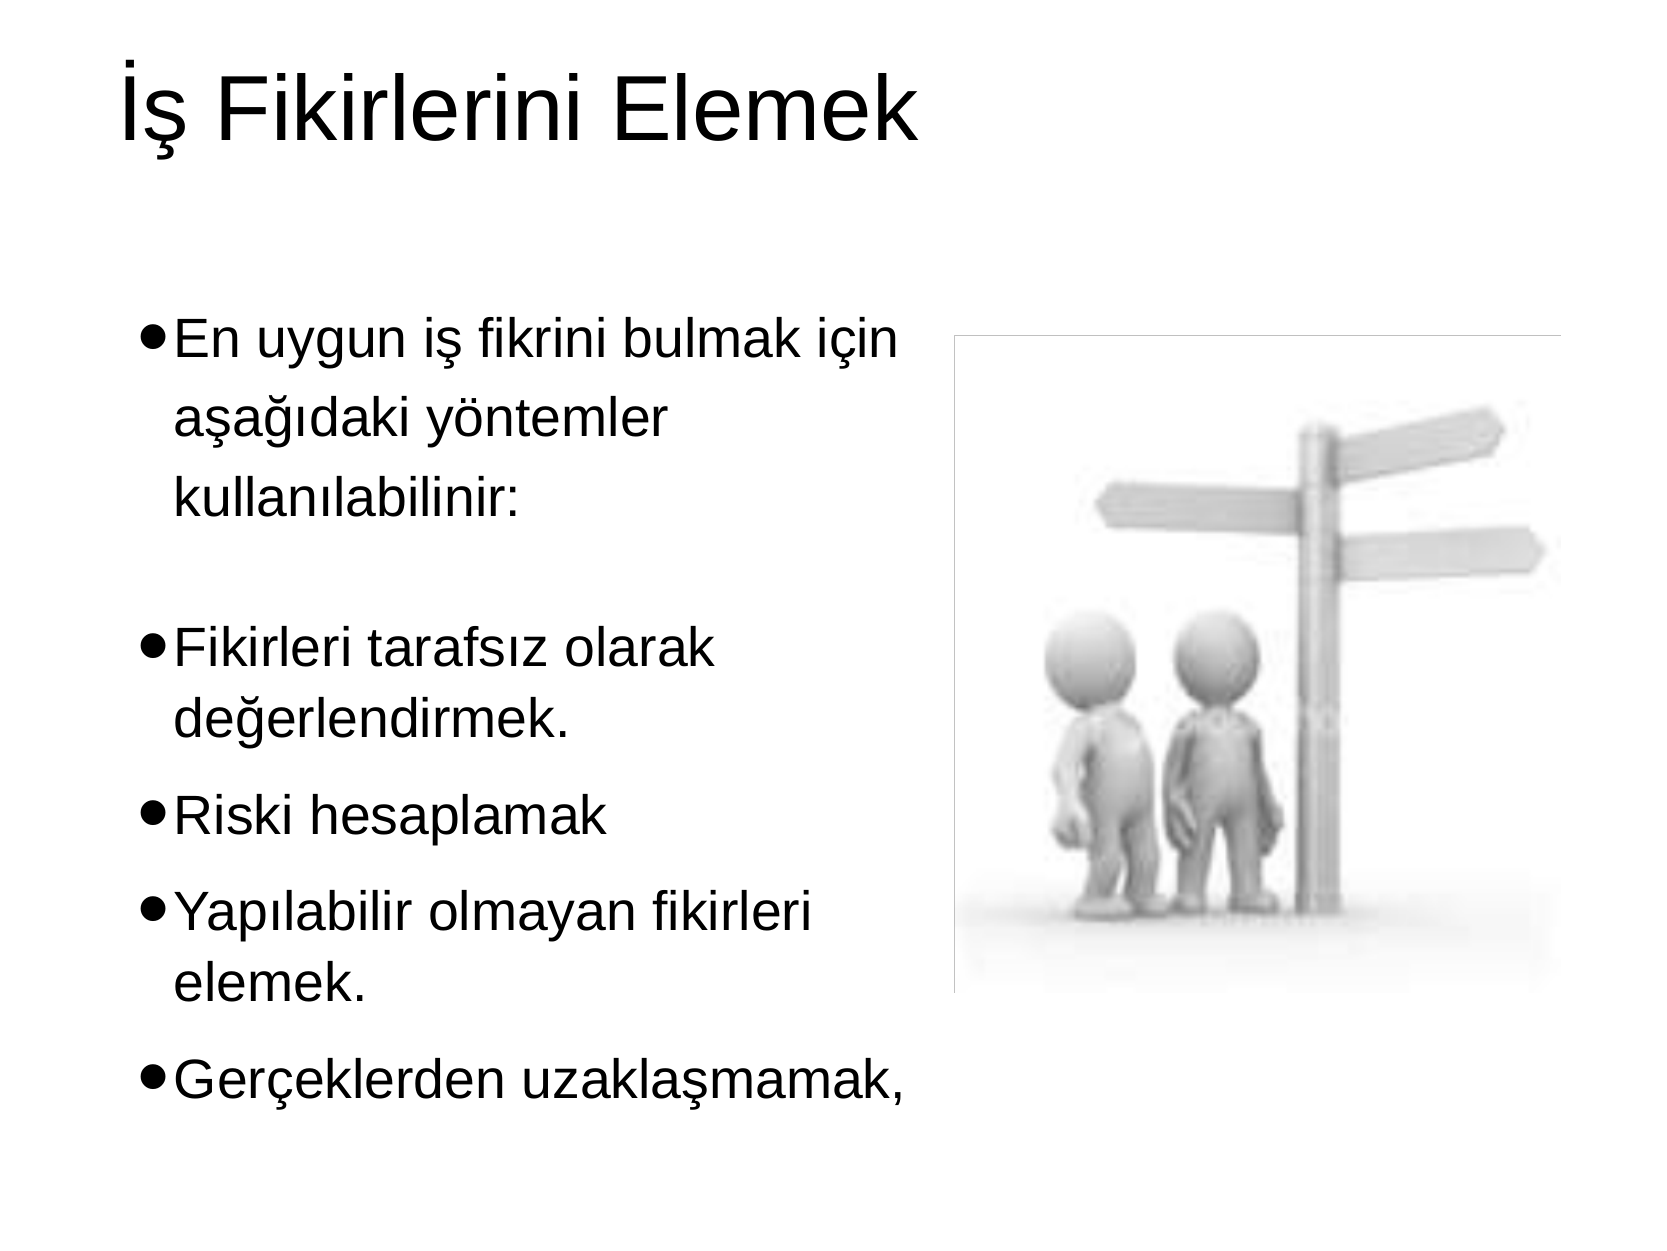

# İş Fikirlerini Elemek

En uygun iş fikrini bulmak için aşağıdaki yöntemler kullanılabilinir:

Fikirleri tarafsız olarak değerlendirmek.
Riski hesaplamak
Yapılabilir olmayan fikirleri elemek.
Gerçeklerden uzaklaşmamak,